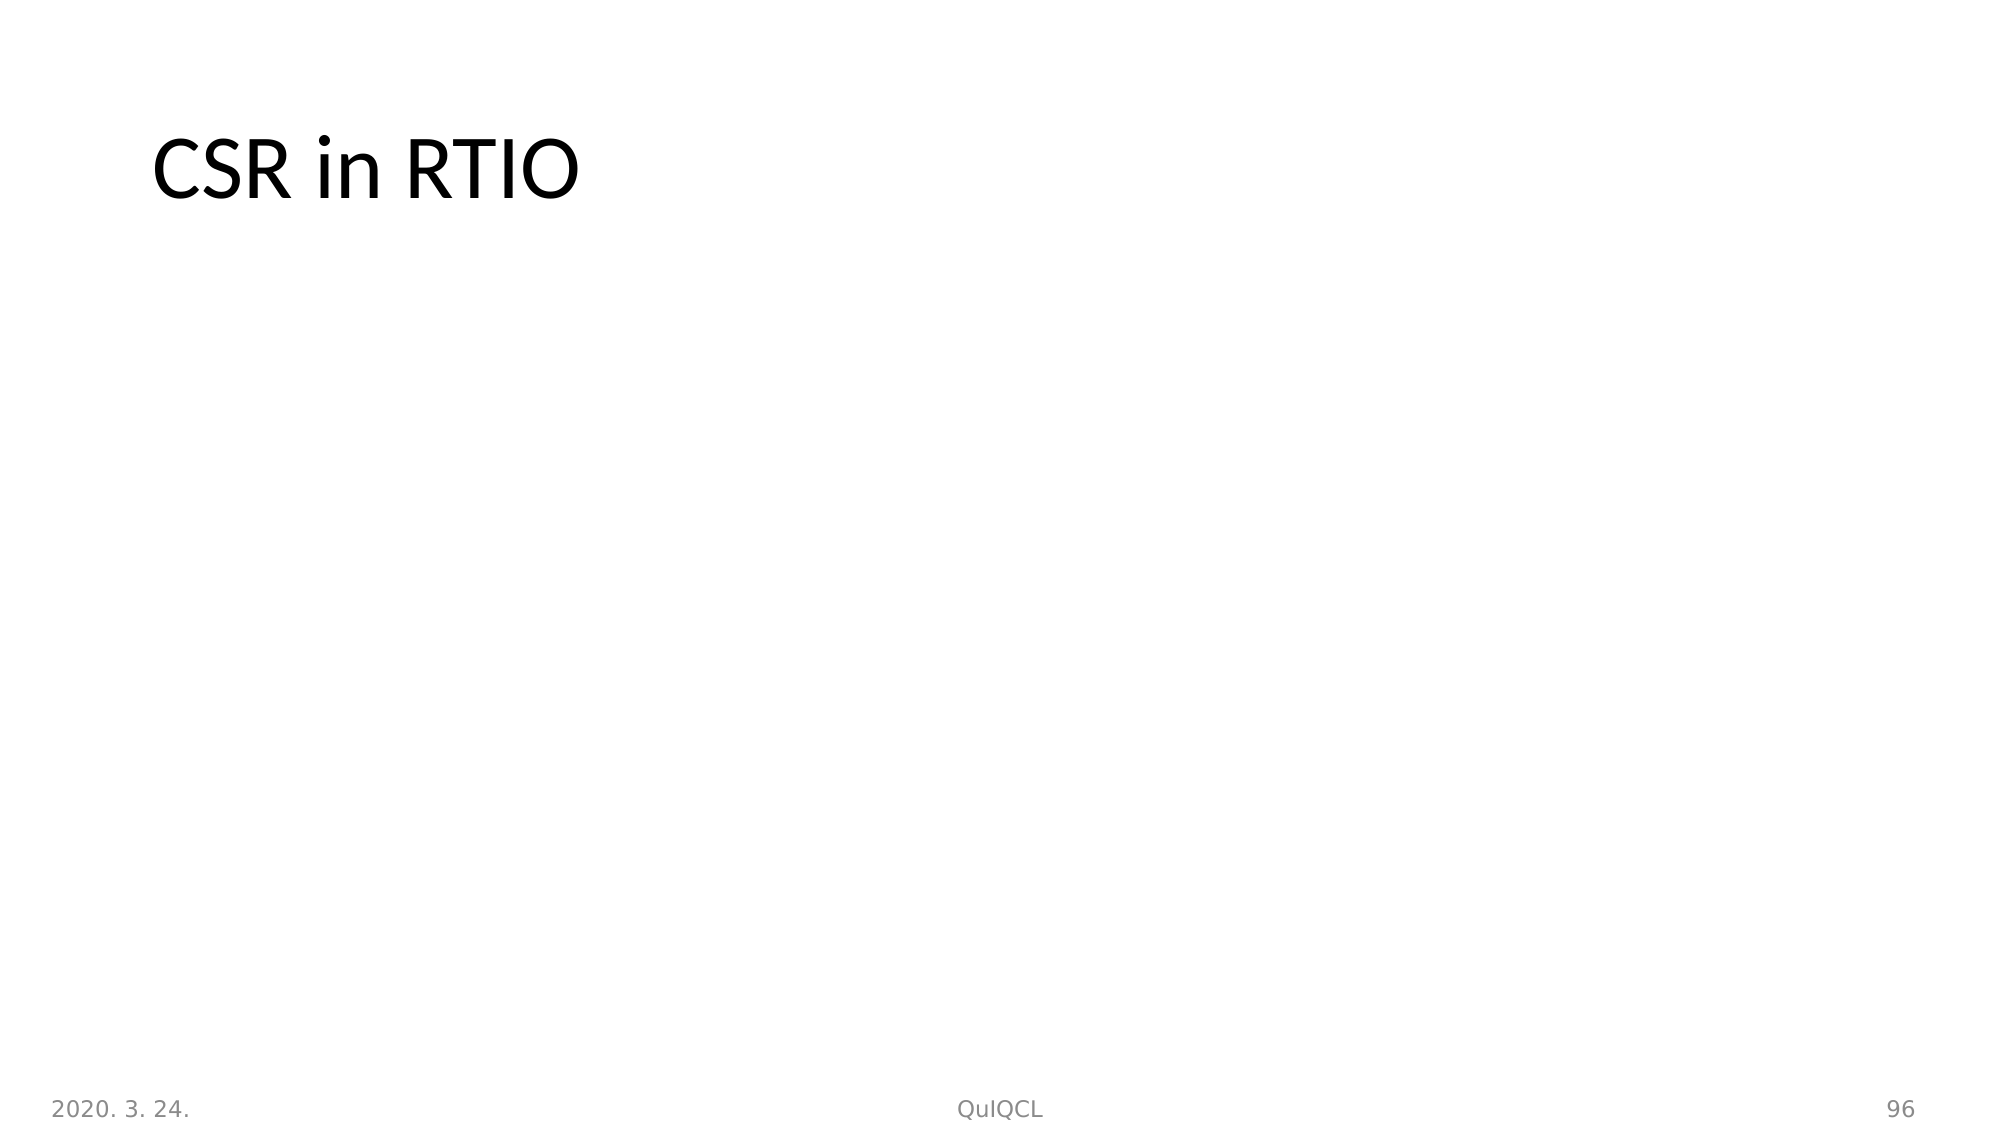

# CSR in RTIO
2020. 3. 24.
QuIQCL
96